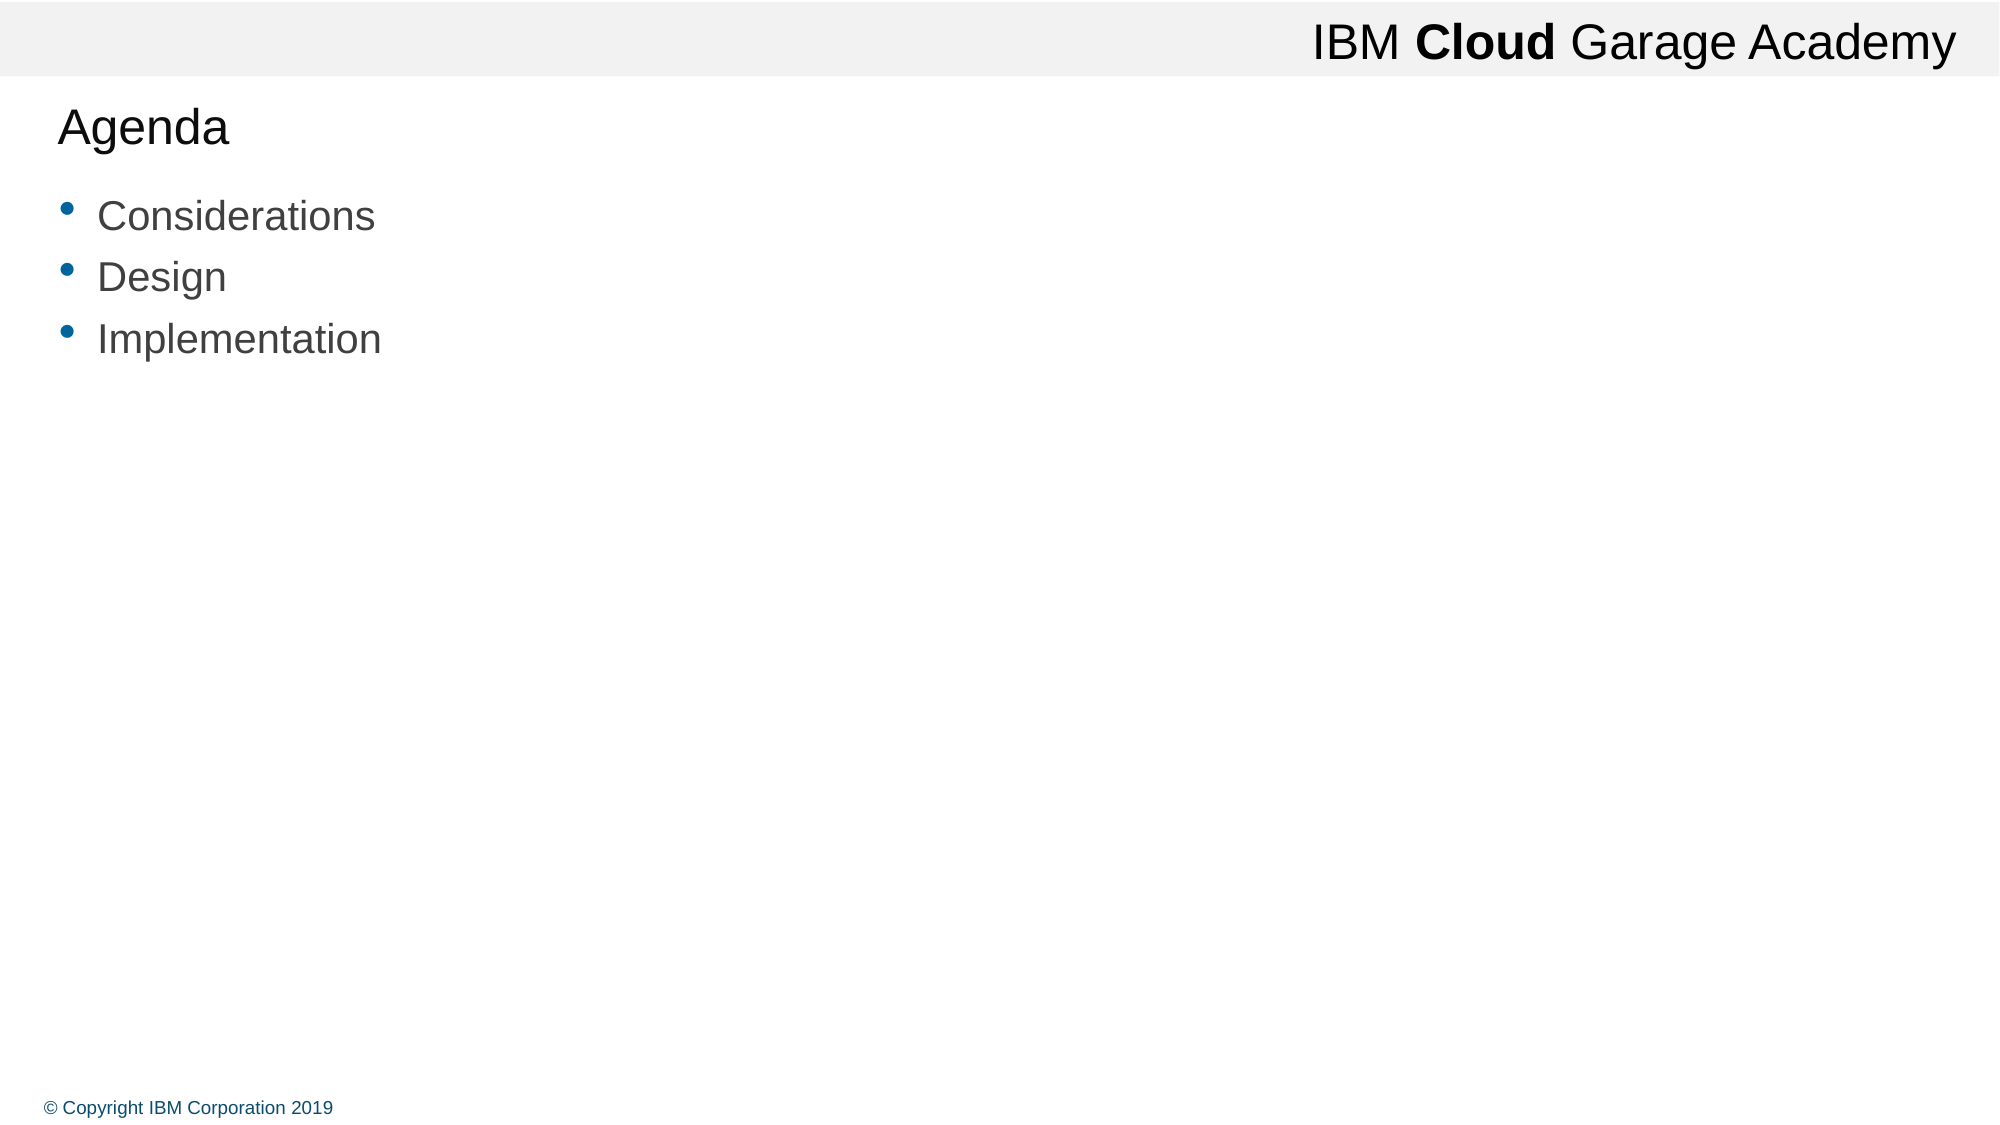

# Agenda
Considerations
Design
Implementation

© Copyright IBM Corporation 2019